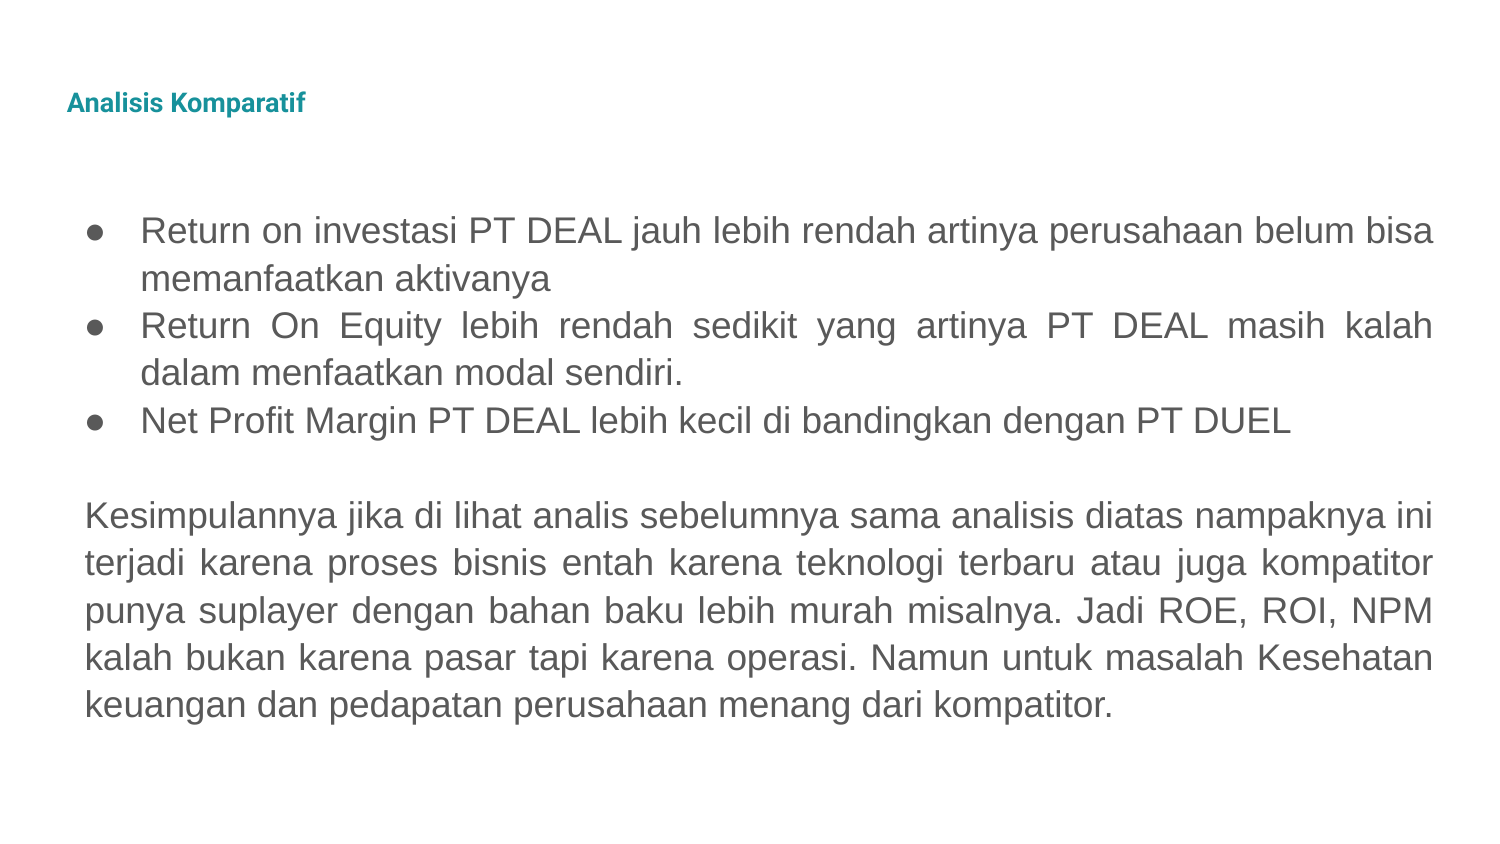

# Analisis Komparatif
Return on investasi PT DEAL jauh lebih rendah artinya perusahaan belum bisa memanfaatkan aktivanya
Return On Equity lebih rendah sedikit yang artinya PT DEAL masih kalah dalam menfaatkan modal sendiri.
Net Profit Margin PT DEAL lebih kecil di bandingkan dengan PT DUEL

Kesimpulannya jika di lihat analis sebelumnya sama analisis diatas nampaknya ini terjadi karena proses bisnis entah karena teknologi terbaru atau juga kompatitor punya suplayer dengan bahan baku lebih murah misalnya. Jadi ROE, ROI, NPM kalah bukan karena pasar tapi karena operasi. Namun untuk masalah Kesehatan keuangan dan pedapatan perusahaan menang dari kompatitor.